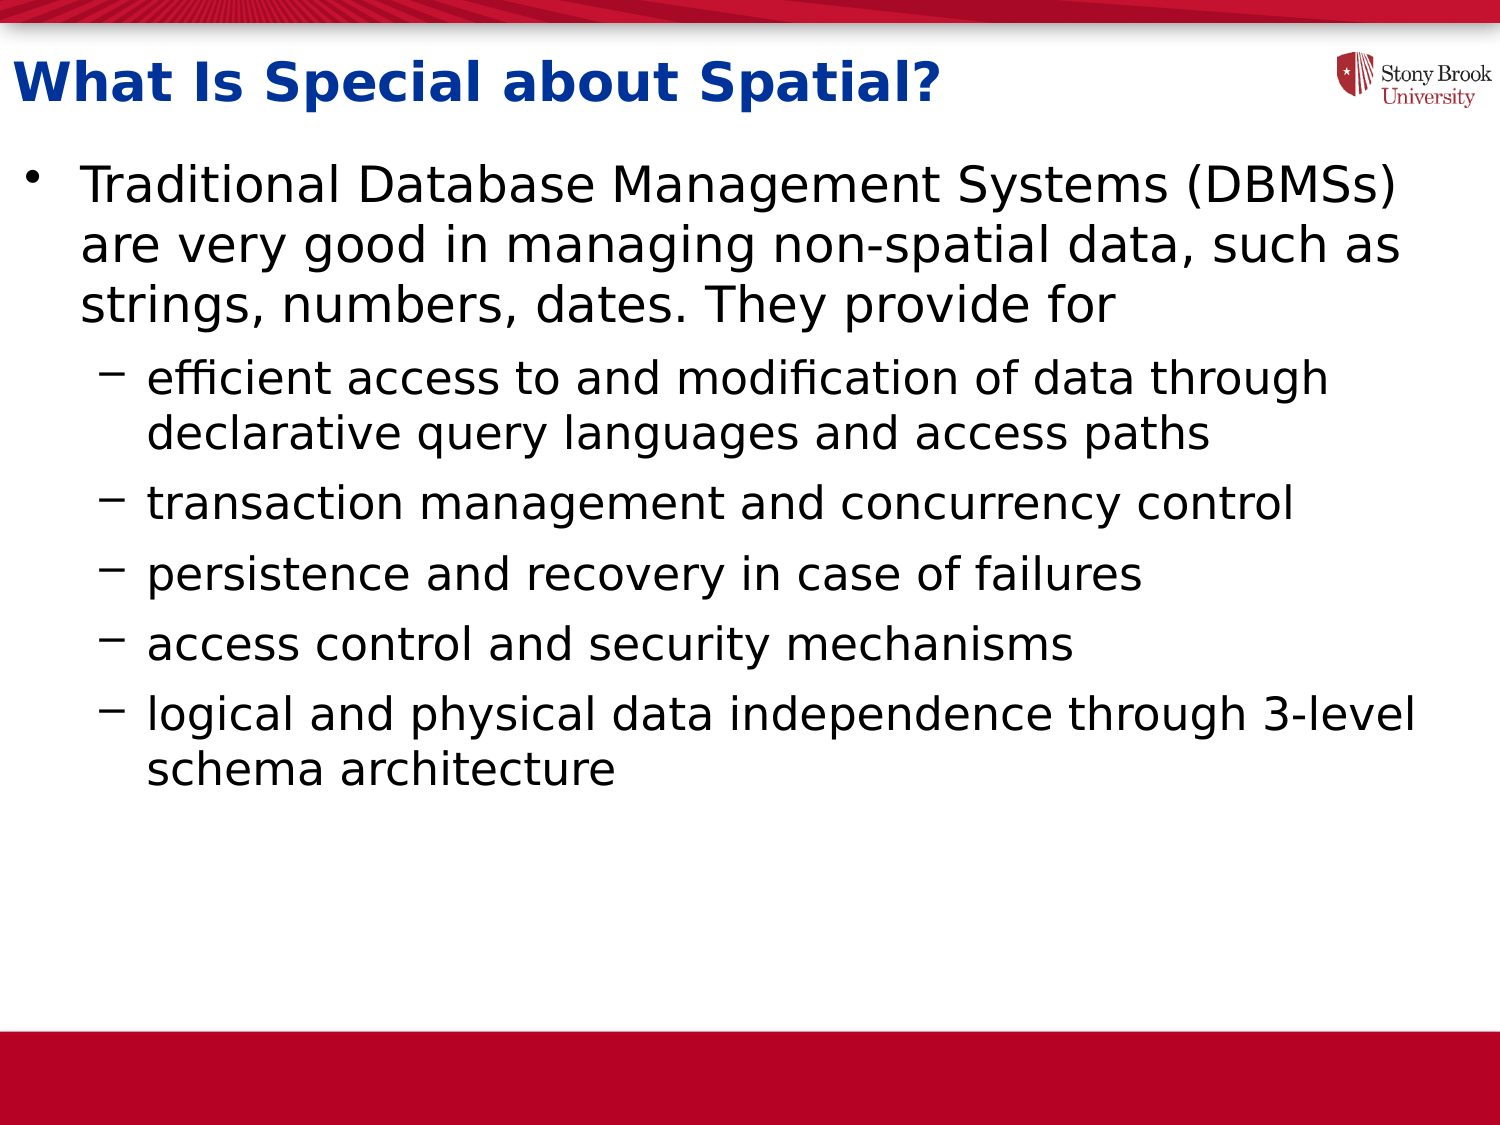

# What Is Special about Spatial?
Traditional Database Management Systems (DBMSs) are very good in managing non-spatial data, such as strings, numbers, dates. They provide for
efficient access to and modification of data through declarative query languages and access paths
transaction management and concurrency control
persistence and recovery in case of failures
access control and security mechanisms
logical and physical data independence through 3-level schema architecture